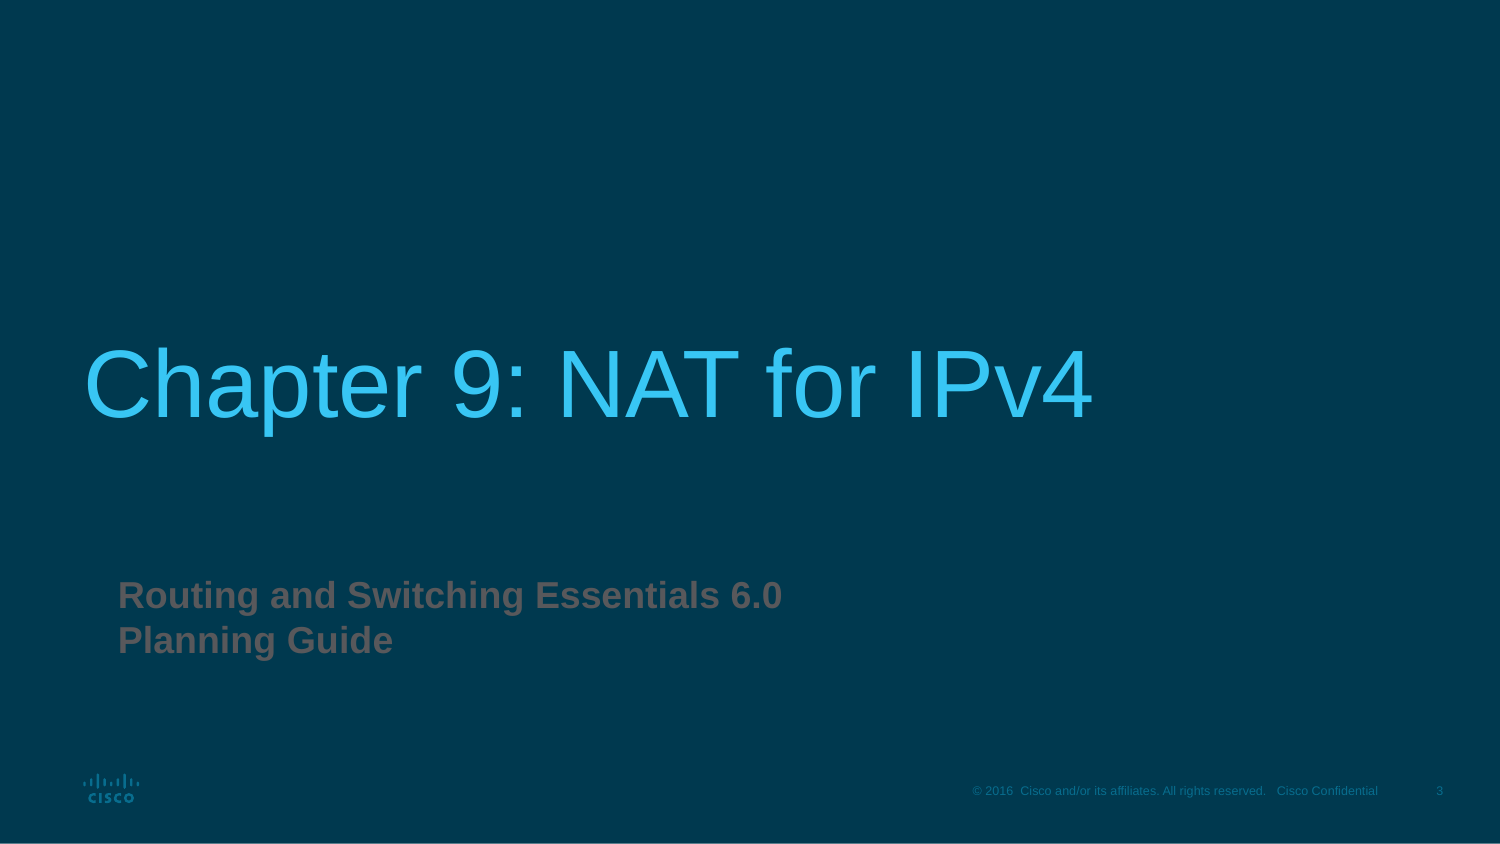

# Chapter 9: NAT for IPv4
Routing and Switching Essentials 6.0 Planning Guide